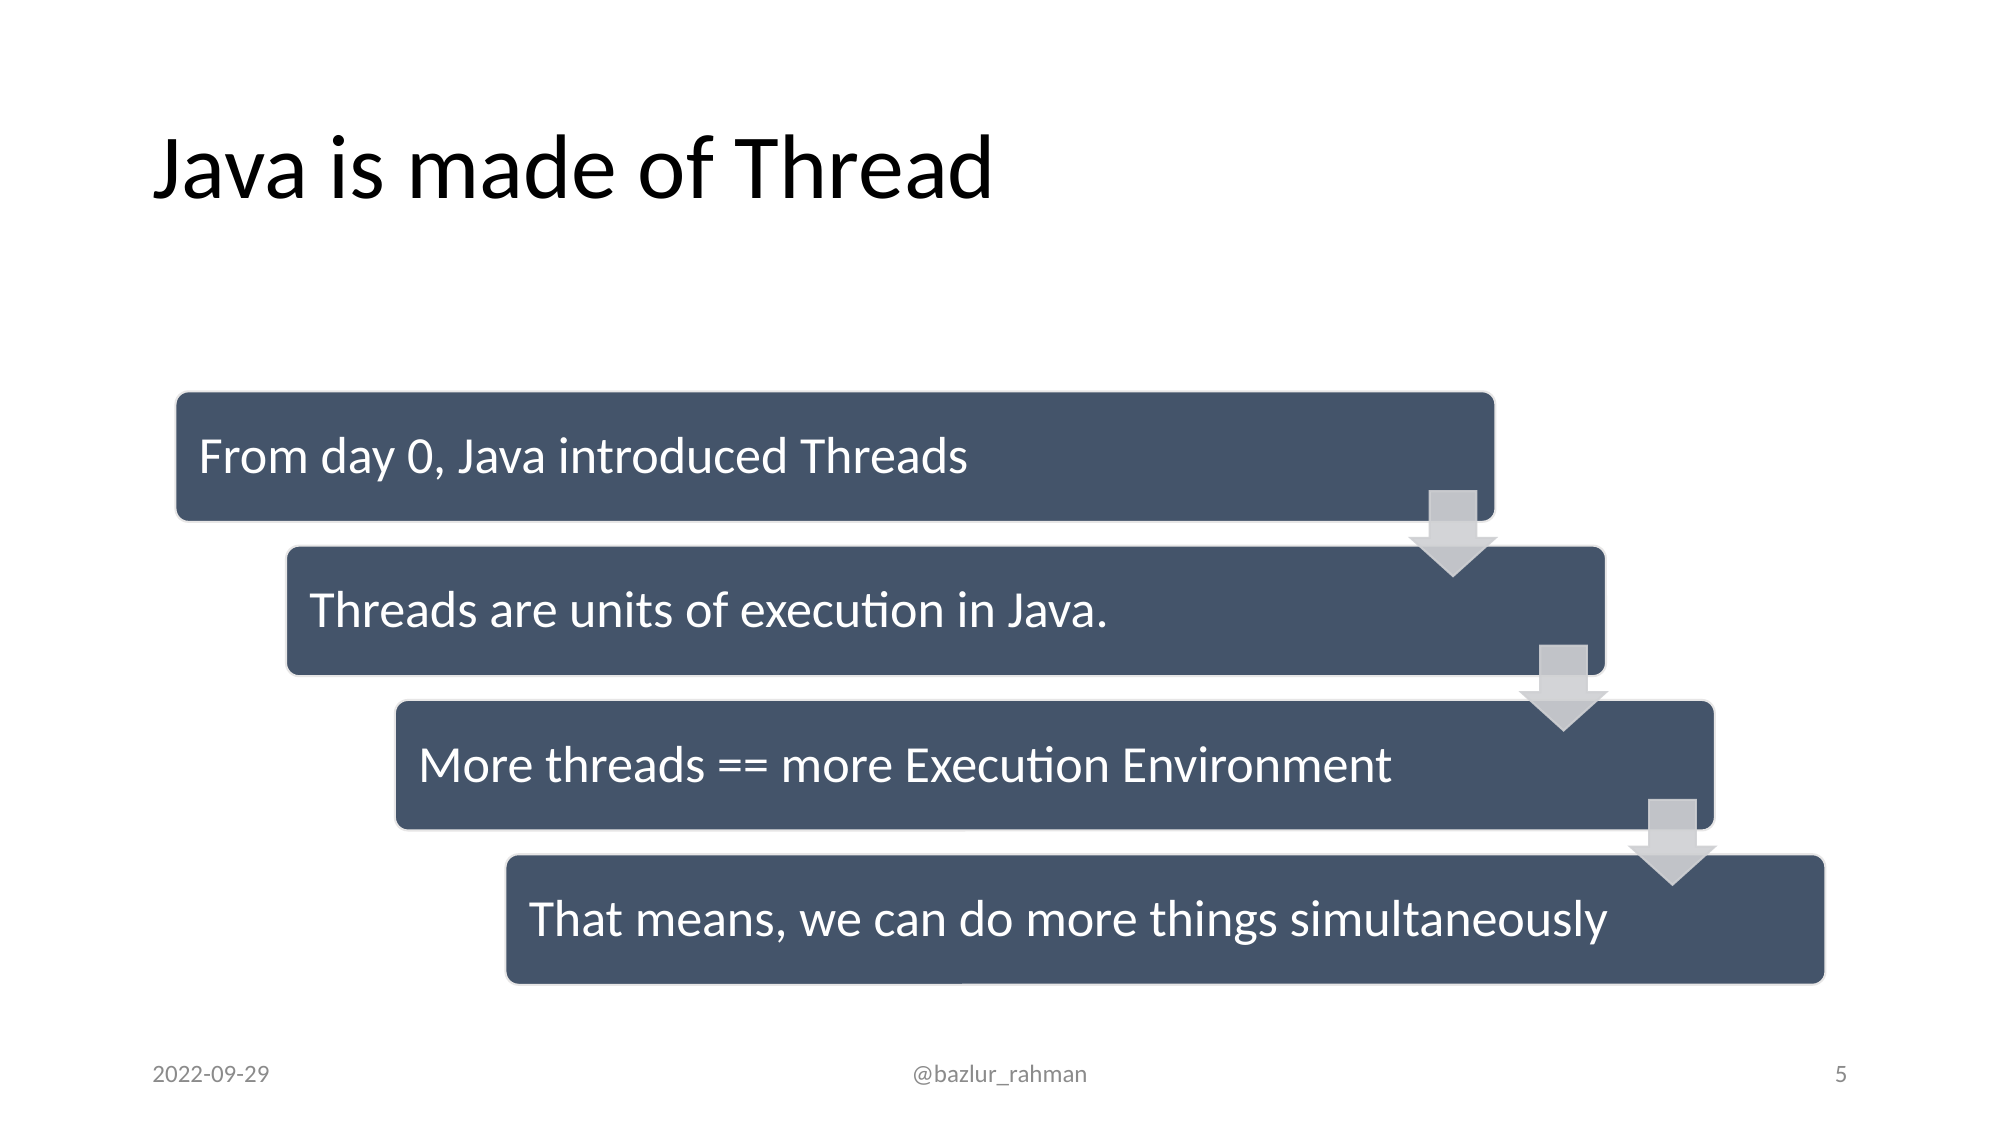

# Java is made of Thread
From day 0, Java introduced Threads
Threads are units of execution in Java.
More threads == more Execution Environment
That means, we can do more things simultaneously

2022-09-29
@bazlur_rahman
5